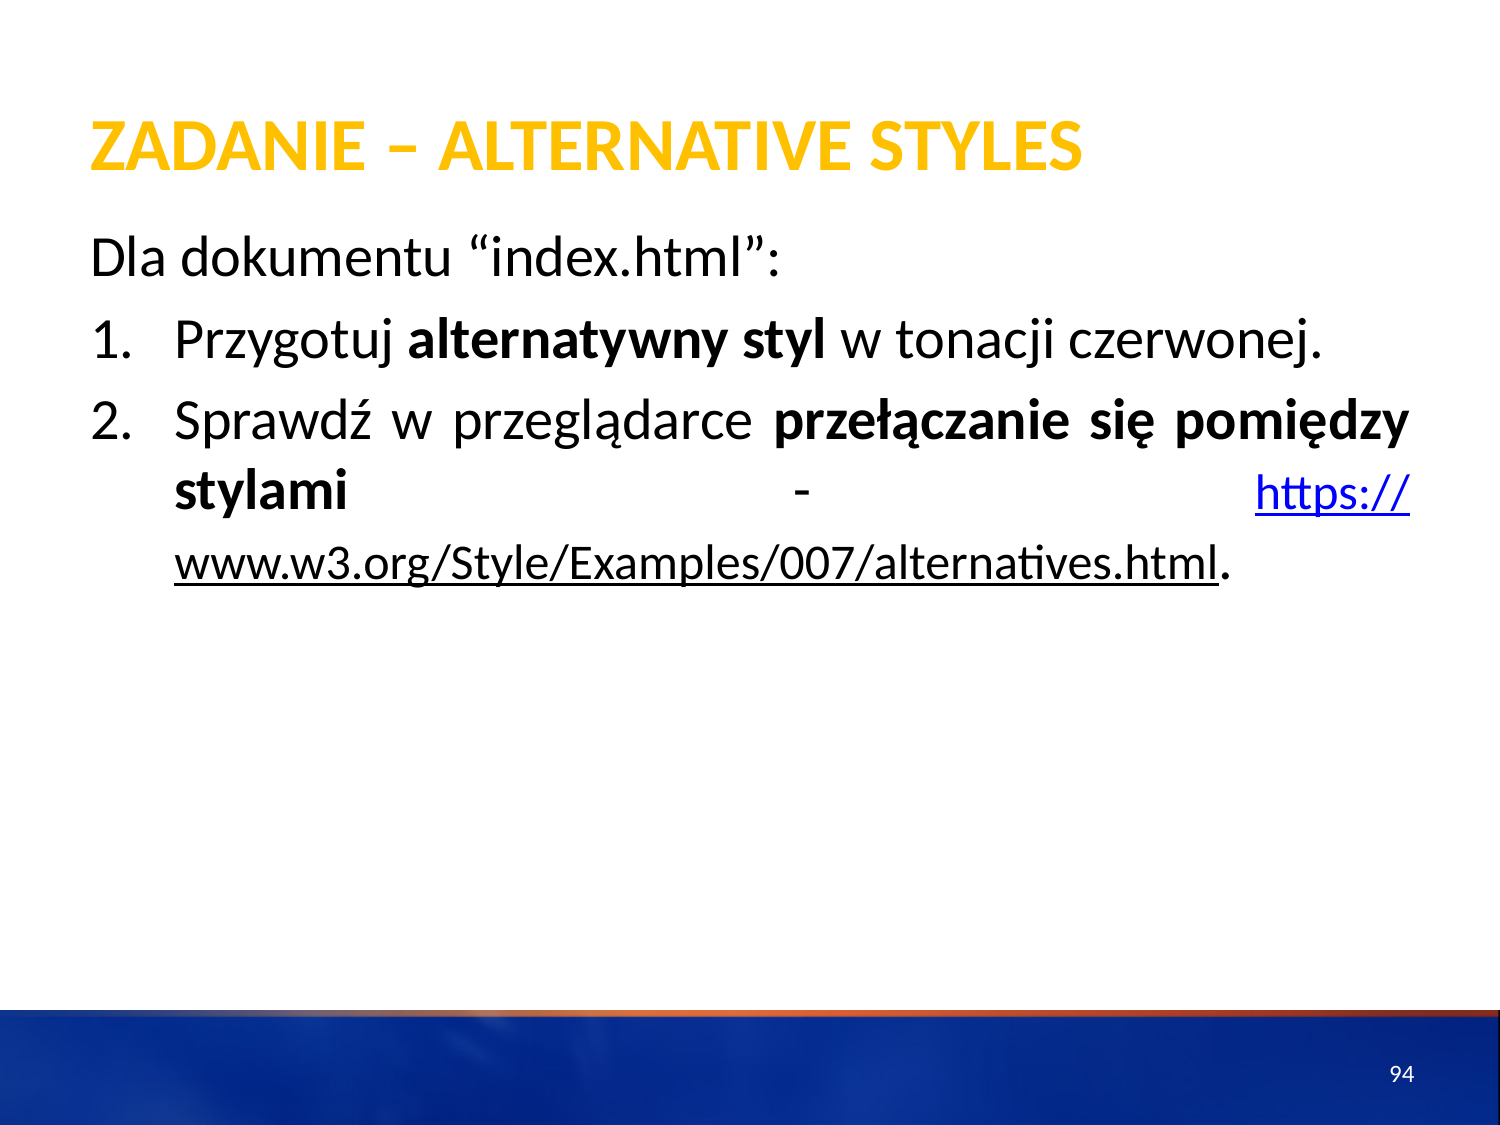

# ZADANIE – Alternative styles
Dla dokumentu “index.html”:
Przygotuj alternatywny styl w tonacji czerwonej.
Sprawdź w przeglądarce przełączanie się pomiędzy stylami - https://www.w3.org/Style/Examples/007/alternatives.html.

94